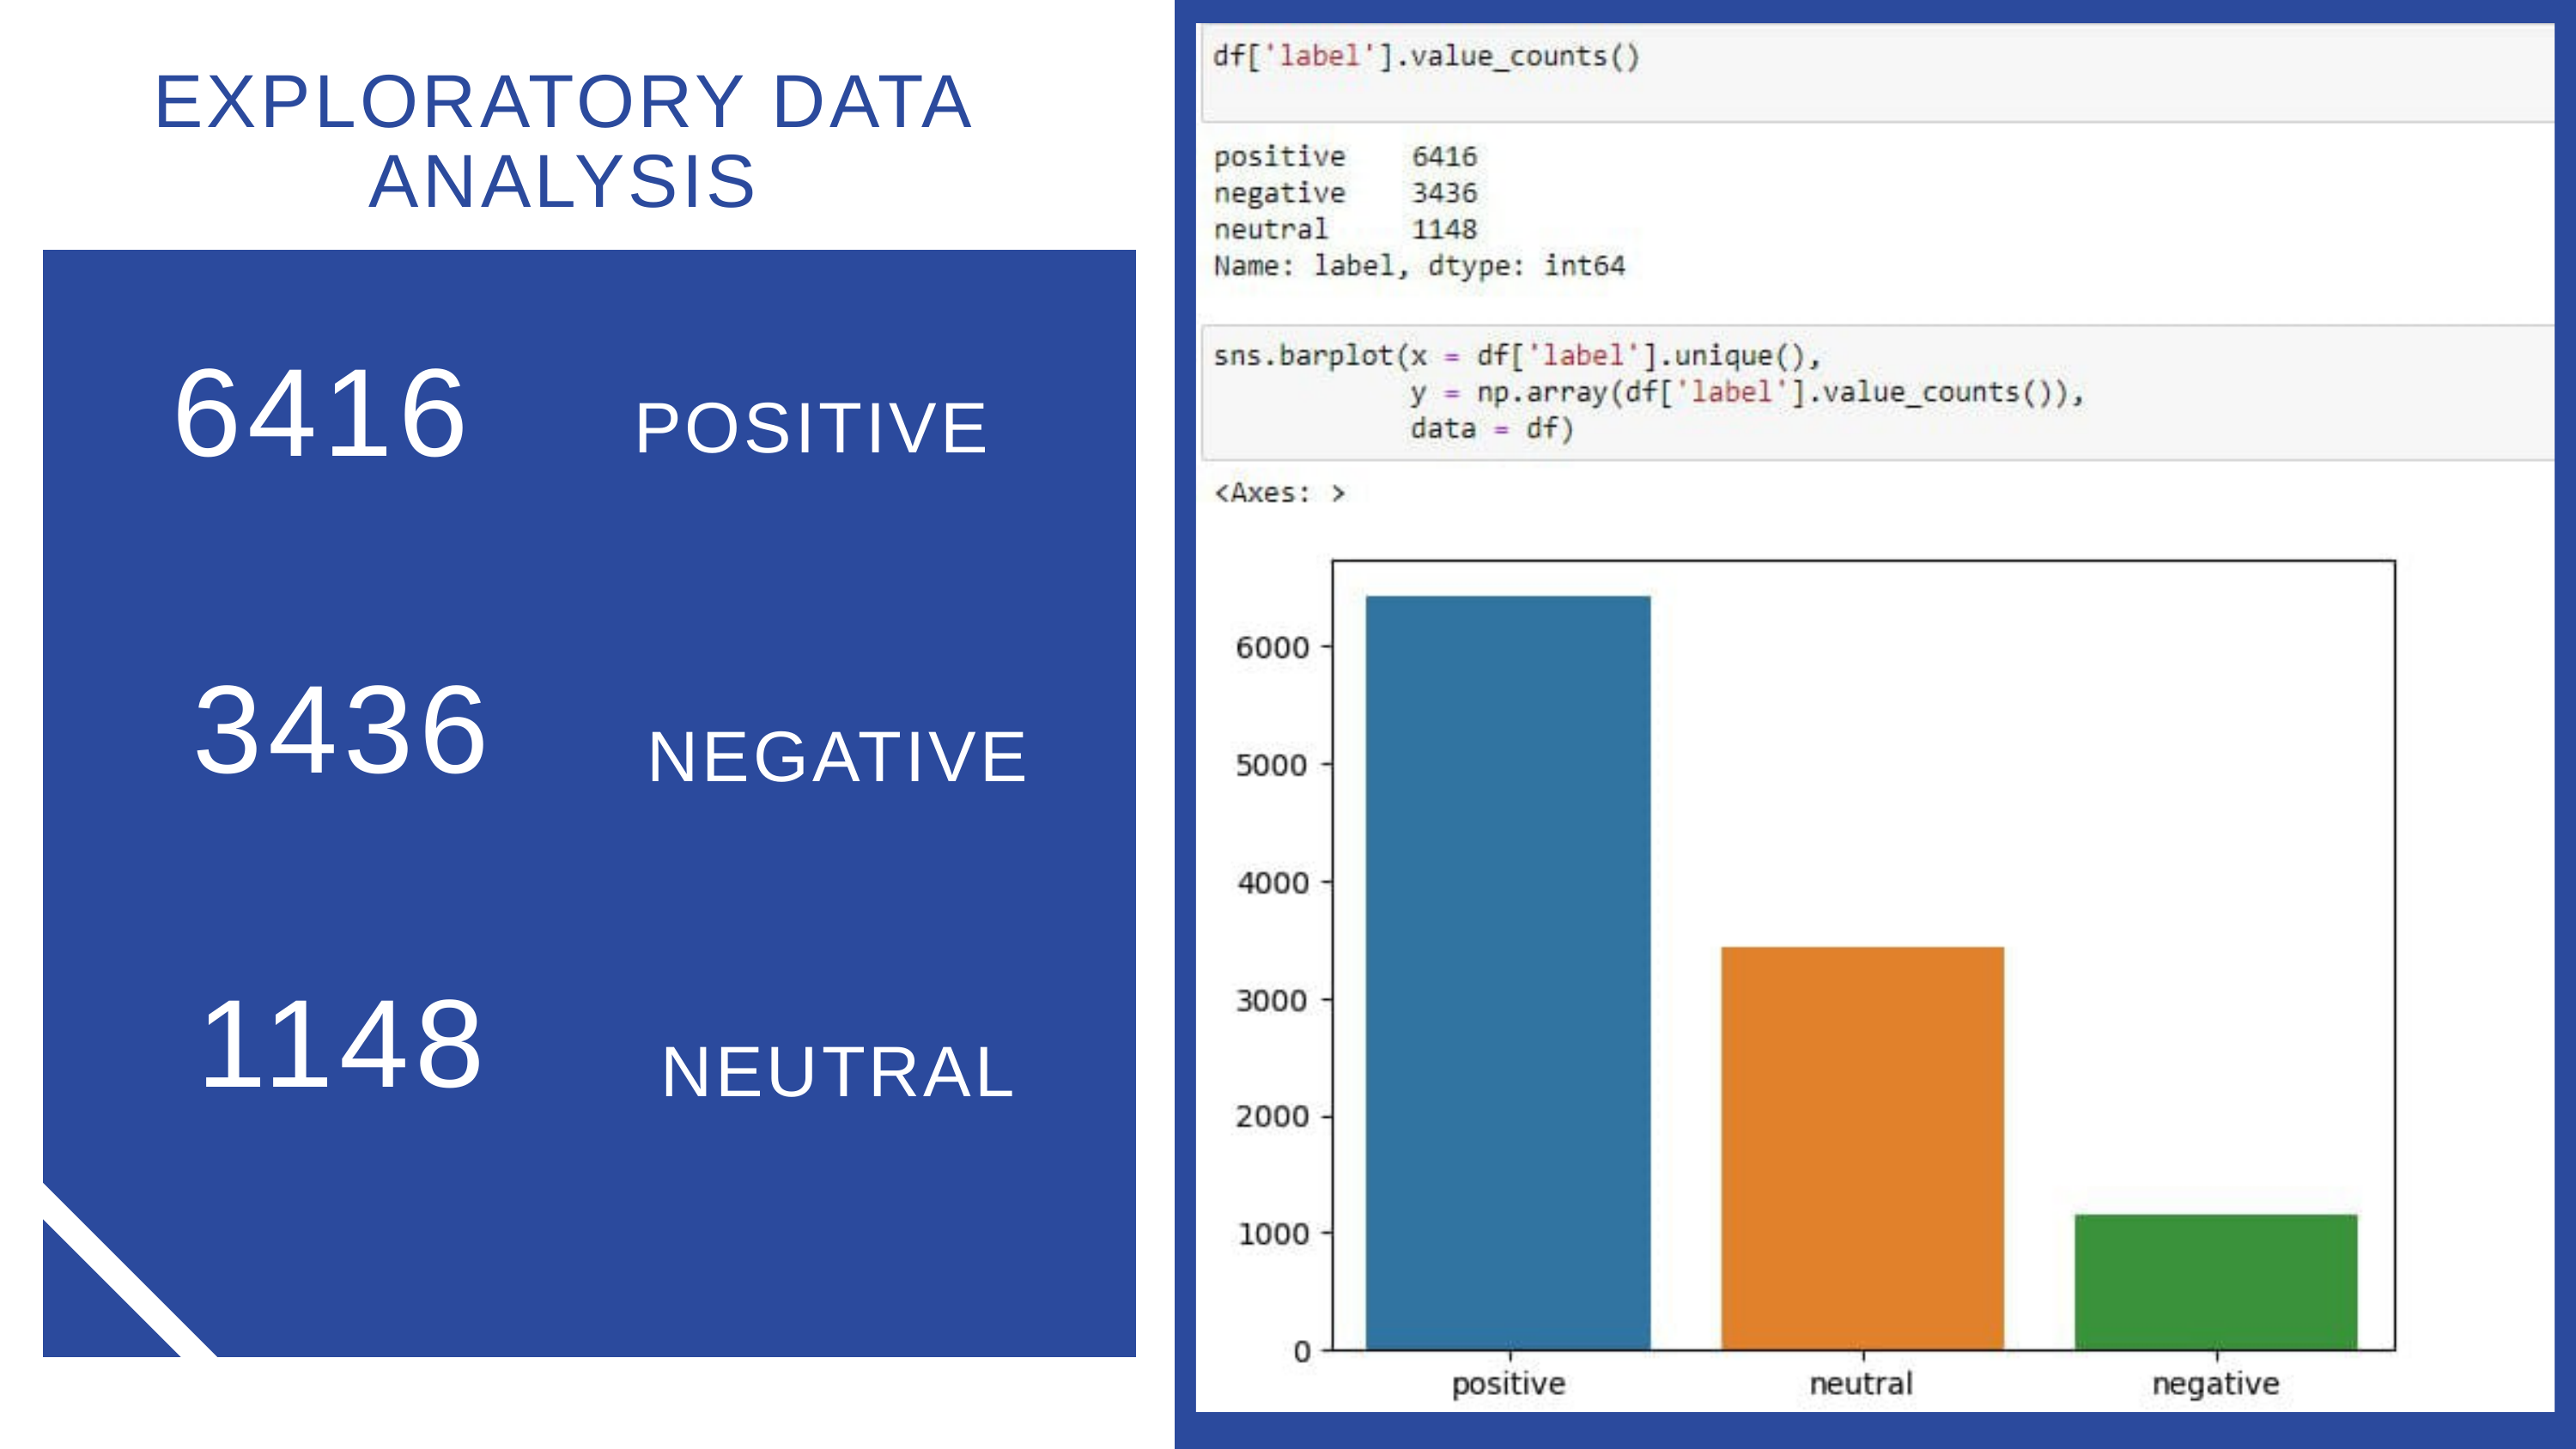

EXPLORATORY DATA
ANALYSIS

6416
POSITIVE
3436
NEGATIVE
1148
NEUTRAL